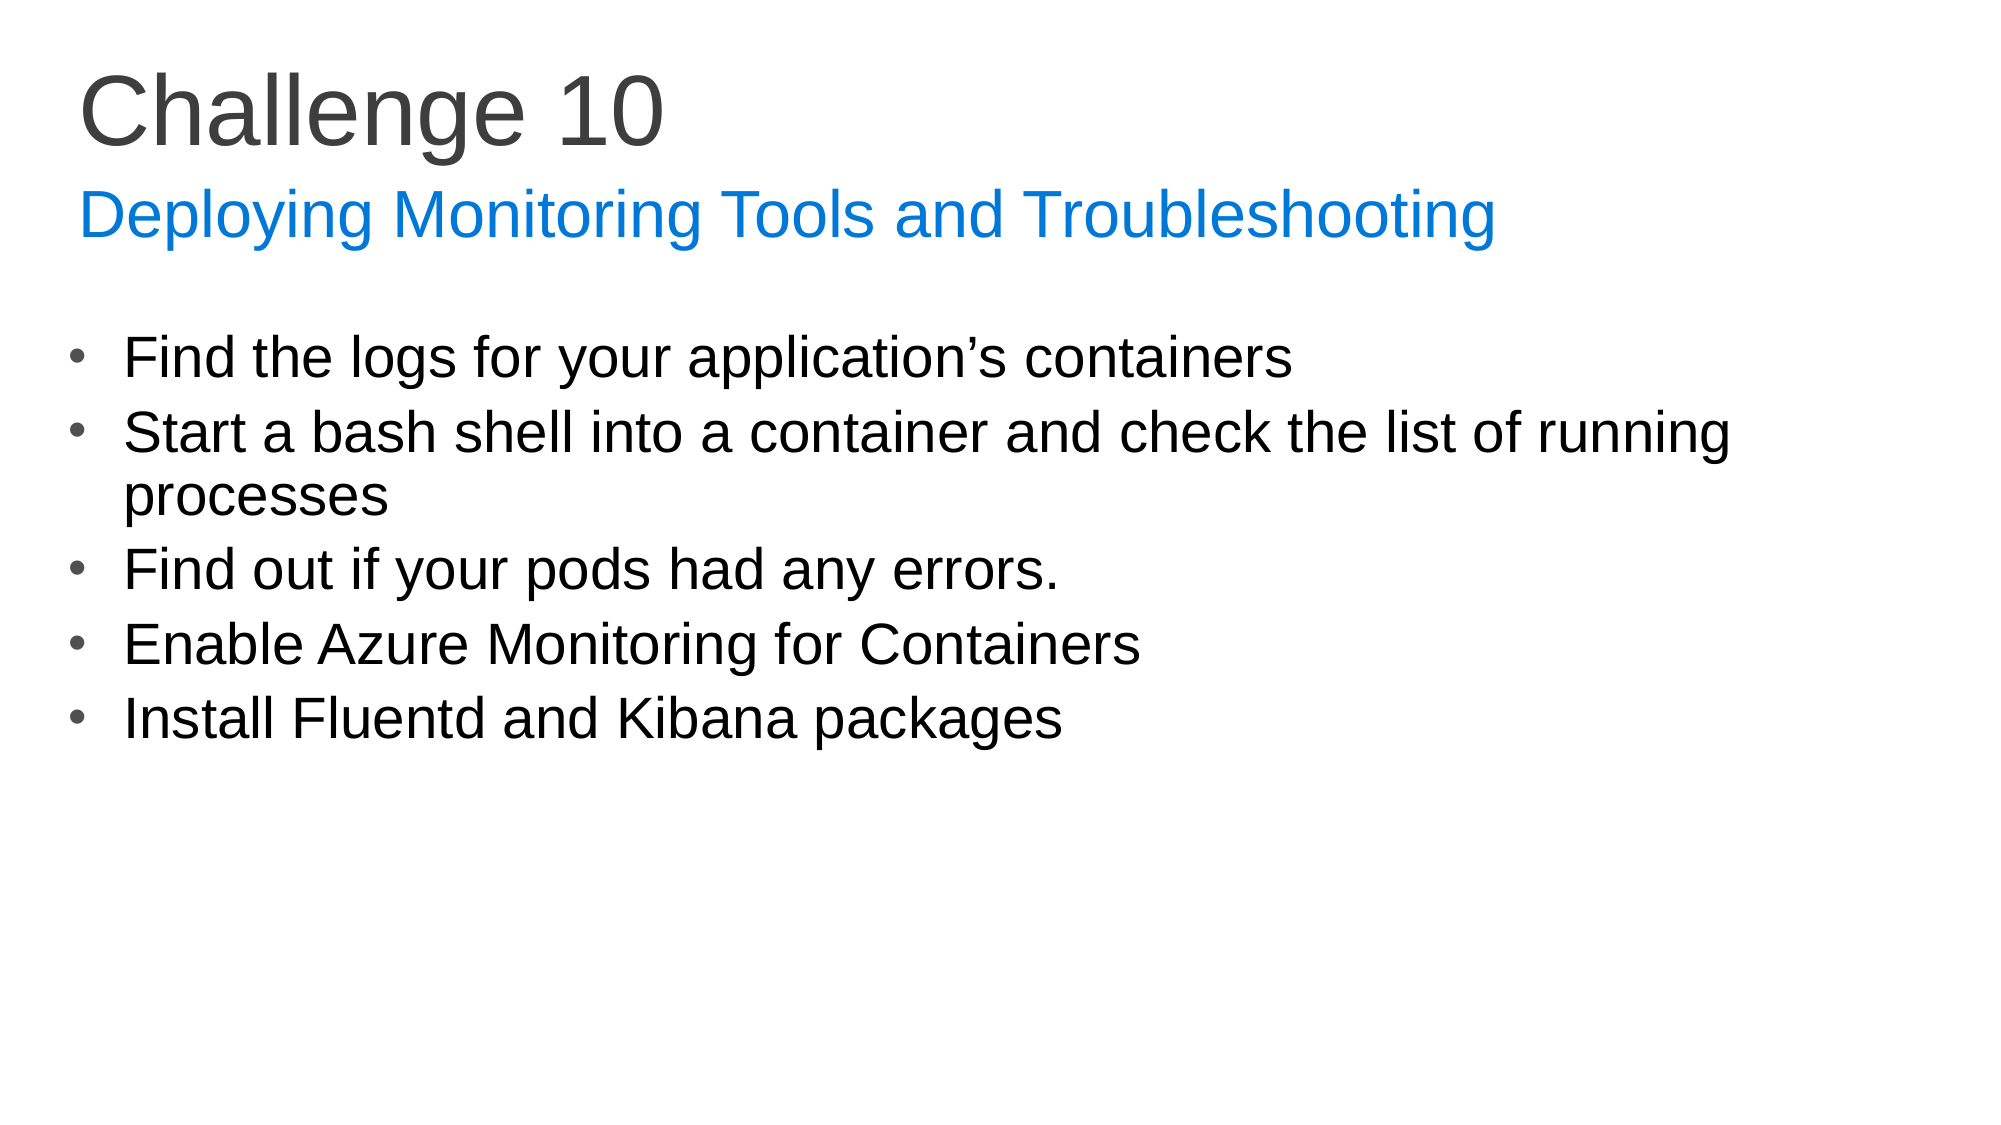

Challenge 10
Deploying Monitoring Tools and Troubleshooting
Find the logs for your application’s containers
Start a bash shell into a container and check the list of running processes
Find out if your pods had any errors.
Enable Azure Monitoring for Containers
Install Fluentd and Kibana packages